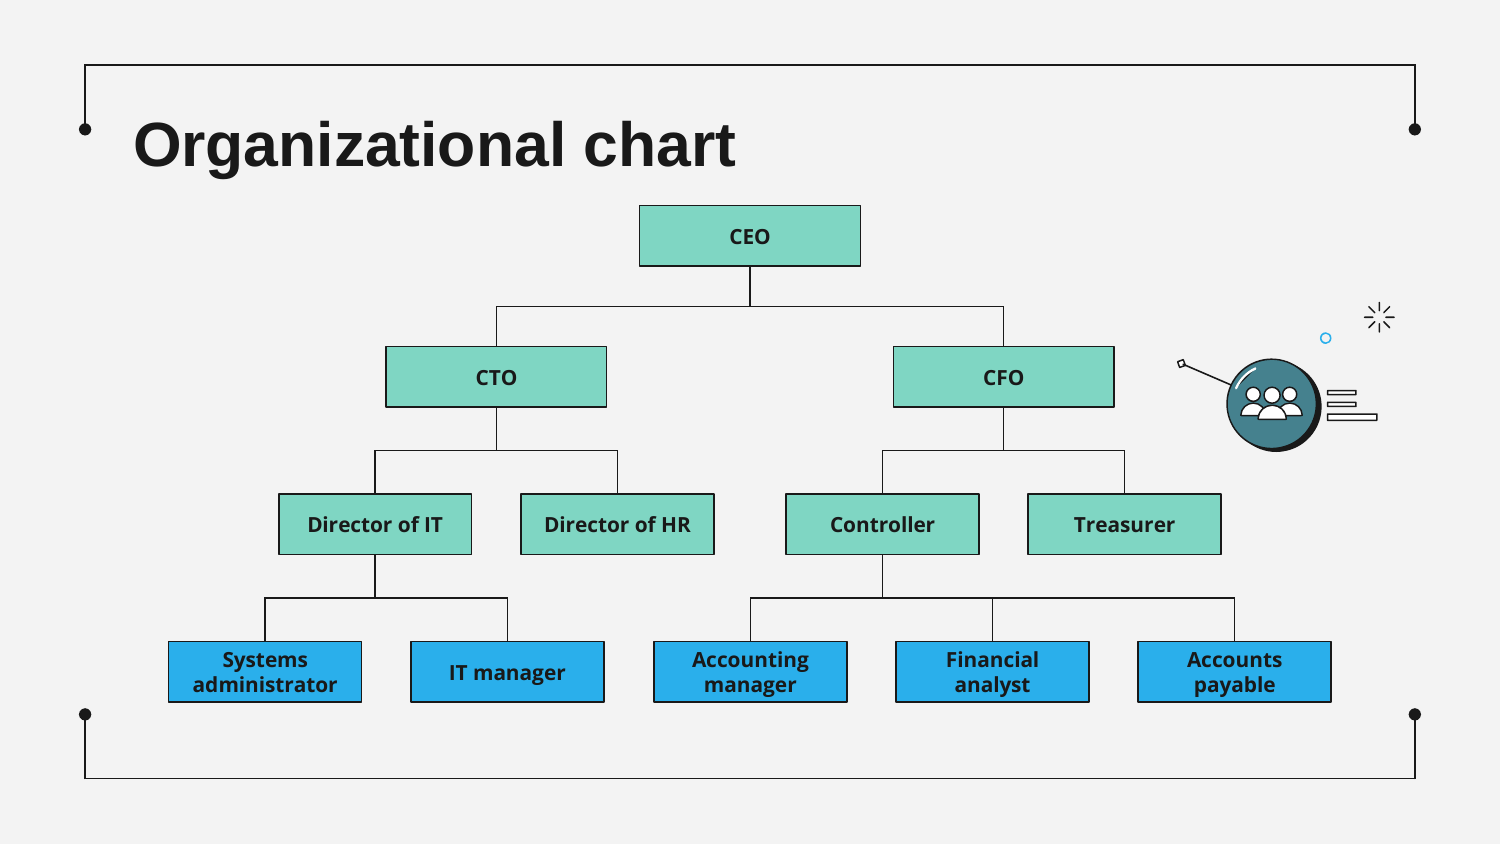

# Organizational chart
CEO

CTO
CFO
Director of IT
Director of HR
Controller
Treasurer
Systems administrator
IT manager
Accounting manager
Financial analyst
Accounts payable